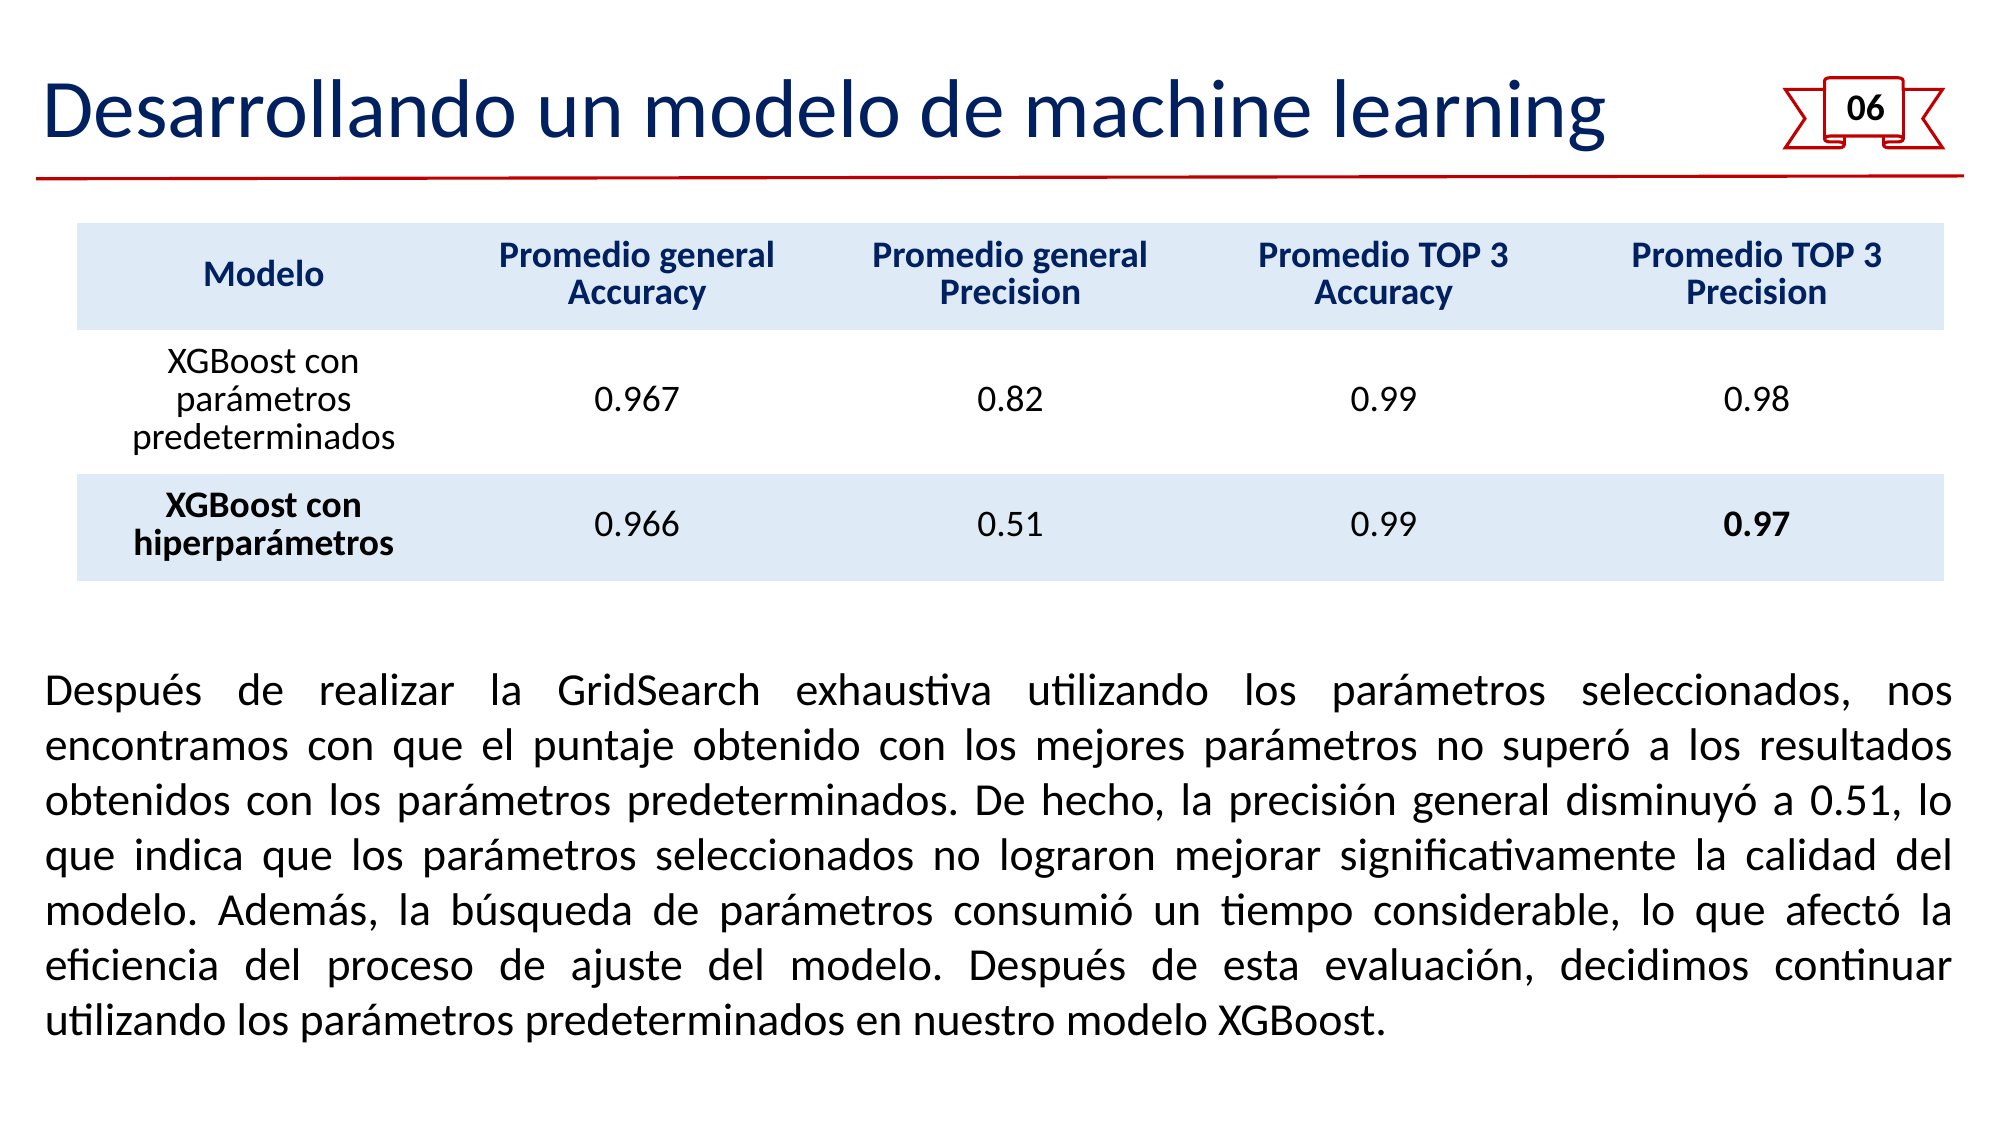

# Desarrollando un modelo de machine learning
06

| Modelo | Promedio general Accuracy | Promedio general Precision | Promedio TOP 3 Accuracy | Promedio TOP 3 Precision |
| --- | --- | --- | --- | --- |
| XGBoost con parámetros predeterminados | 0.967 | 0.82 | 0.99 | 0.98 |
| XGBoost con hiperparámetros | 0.966 | 0.51 | 0.99 | 0.97 |
Después de realizar la GridSearch exhaustiva utilizando los parámetros seleccionados, nos encontramos con que el puntaje obtenido con los mejores parámetros no superó a los resultados obtenidos con los parámetros predeterminados. De hecho, la precisión general disminuyó a 0.51, lo que indica que los parámetros seleccionados no lograron mejorar significativamente la calidad del modelo. Además, la búsqueda de parámetros consumió un tiempo considerable, lo que afectó la eficiencia del proceso de ajuste del modelo. Después de esta evaluación, decidimos continuar utilizando los parámetros predeterminados en nuestro modelo XGBoost.